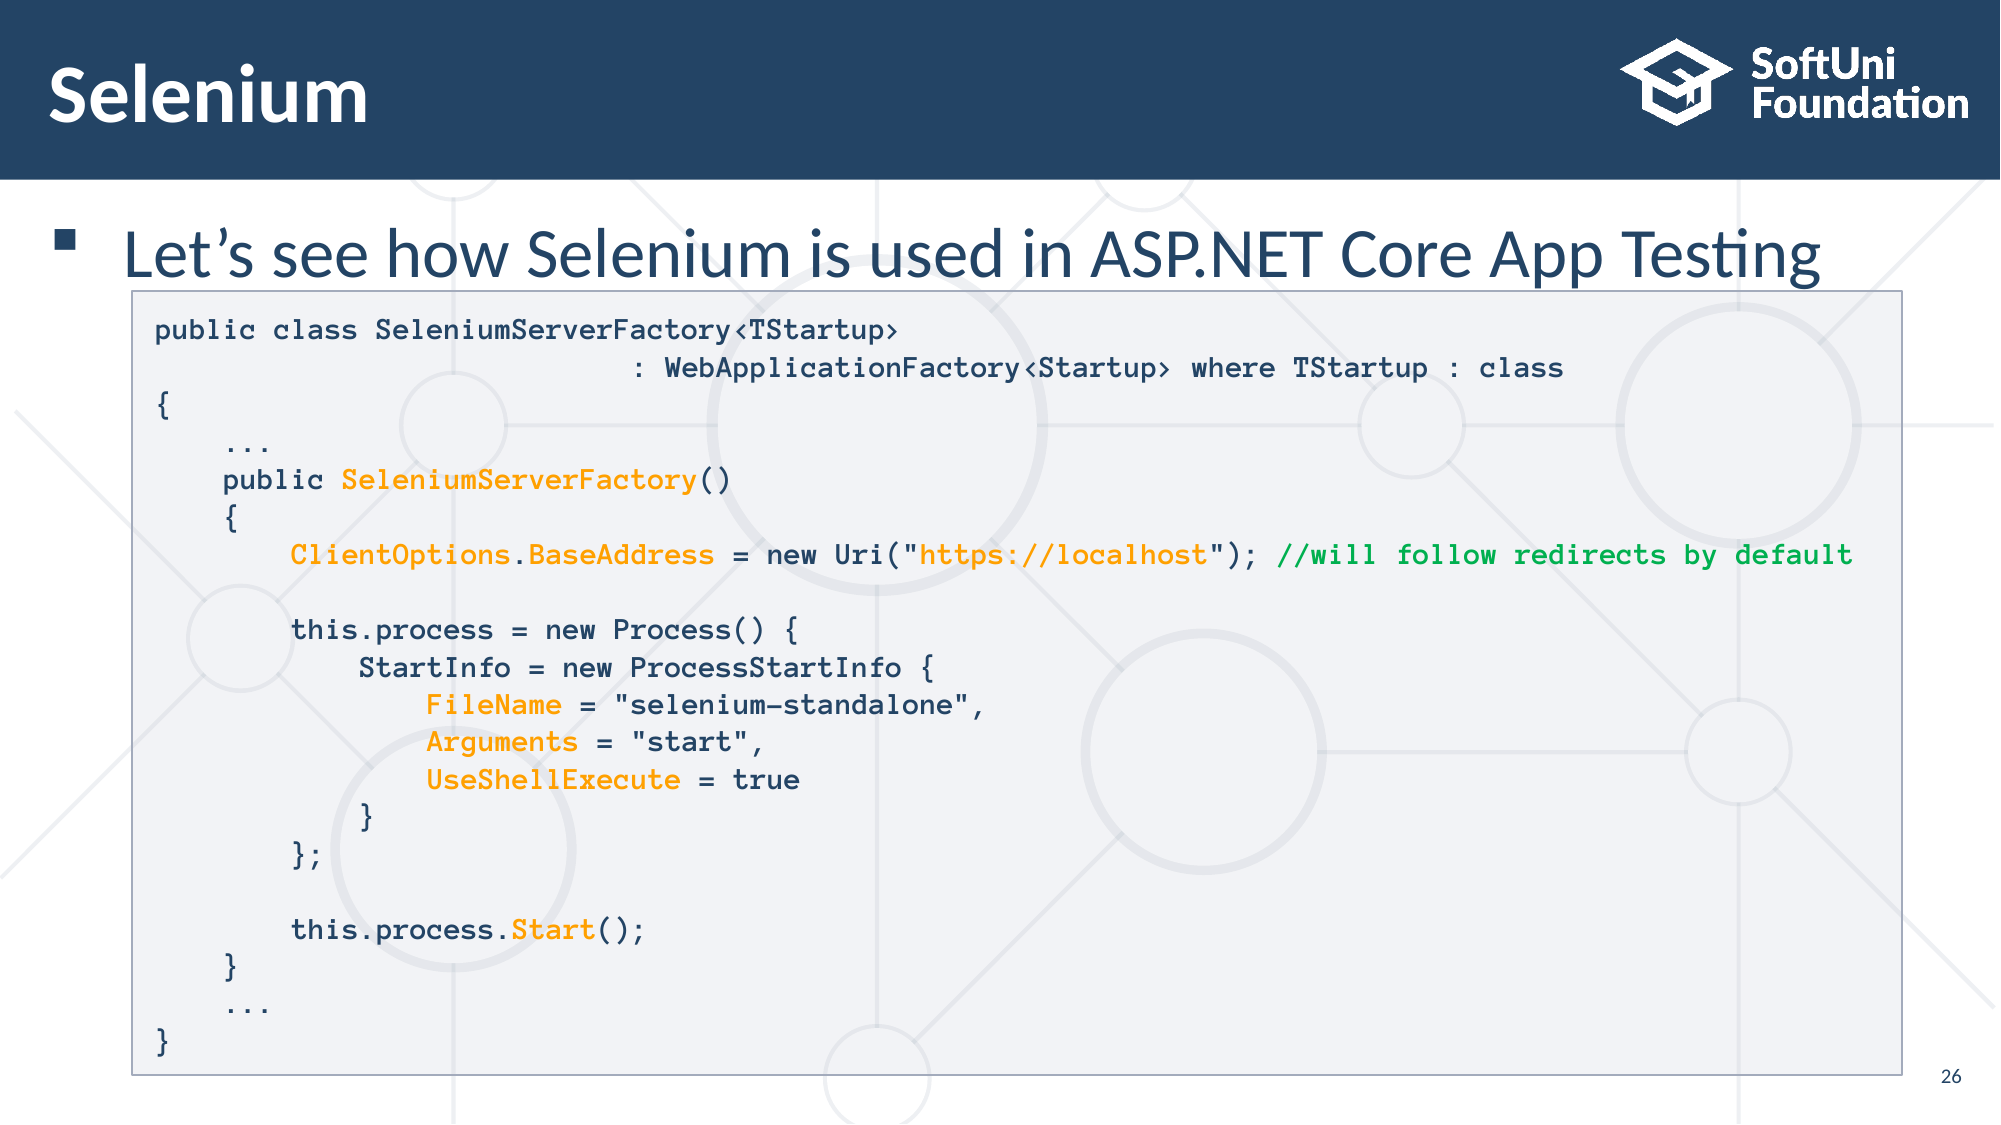

# Selenium
Let’s see how Selenium is used in ASP.NET Core App Testing
public class SeleniumServerFactory<TStartup>
                            : WebApplicationFactory<Startup> where TStartup : class
{
    ...
    public SeleniumServerFactory()
    {
        ClientOptions.BaseAddress = new Uri("https://localhost"); //will follow redirects by default

        this.process = new Process() {
            StartInfo = new ProcessStartInfo {
                FileName = "selenium-standalone",
                Arguments = "start",
                UseShellExecute = true
            }
        };

        this.process.Start();
    }
    ...
}
26